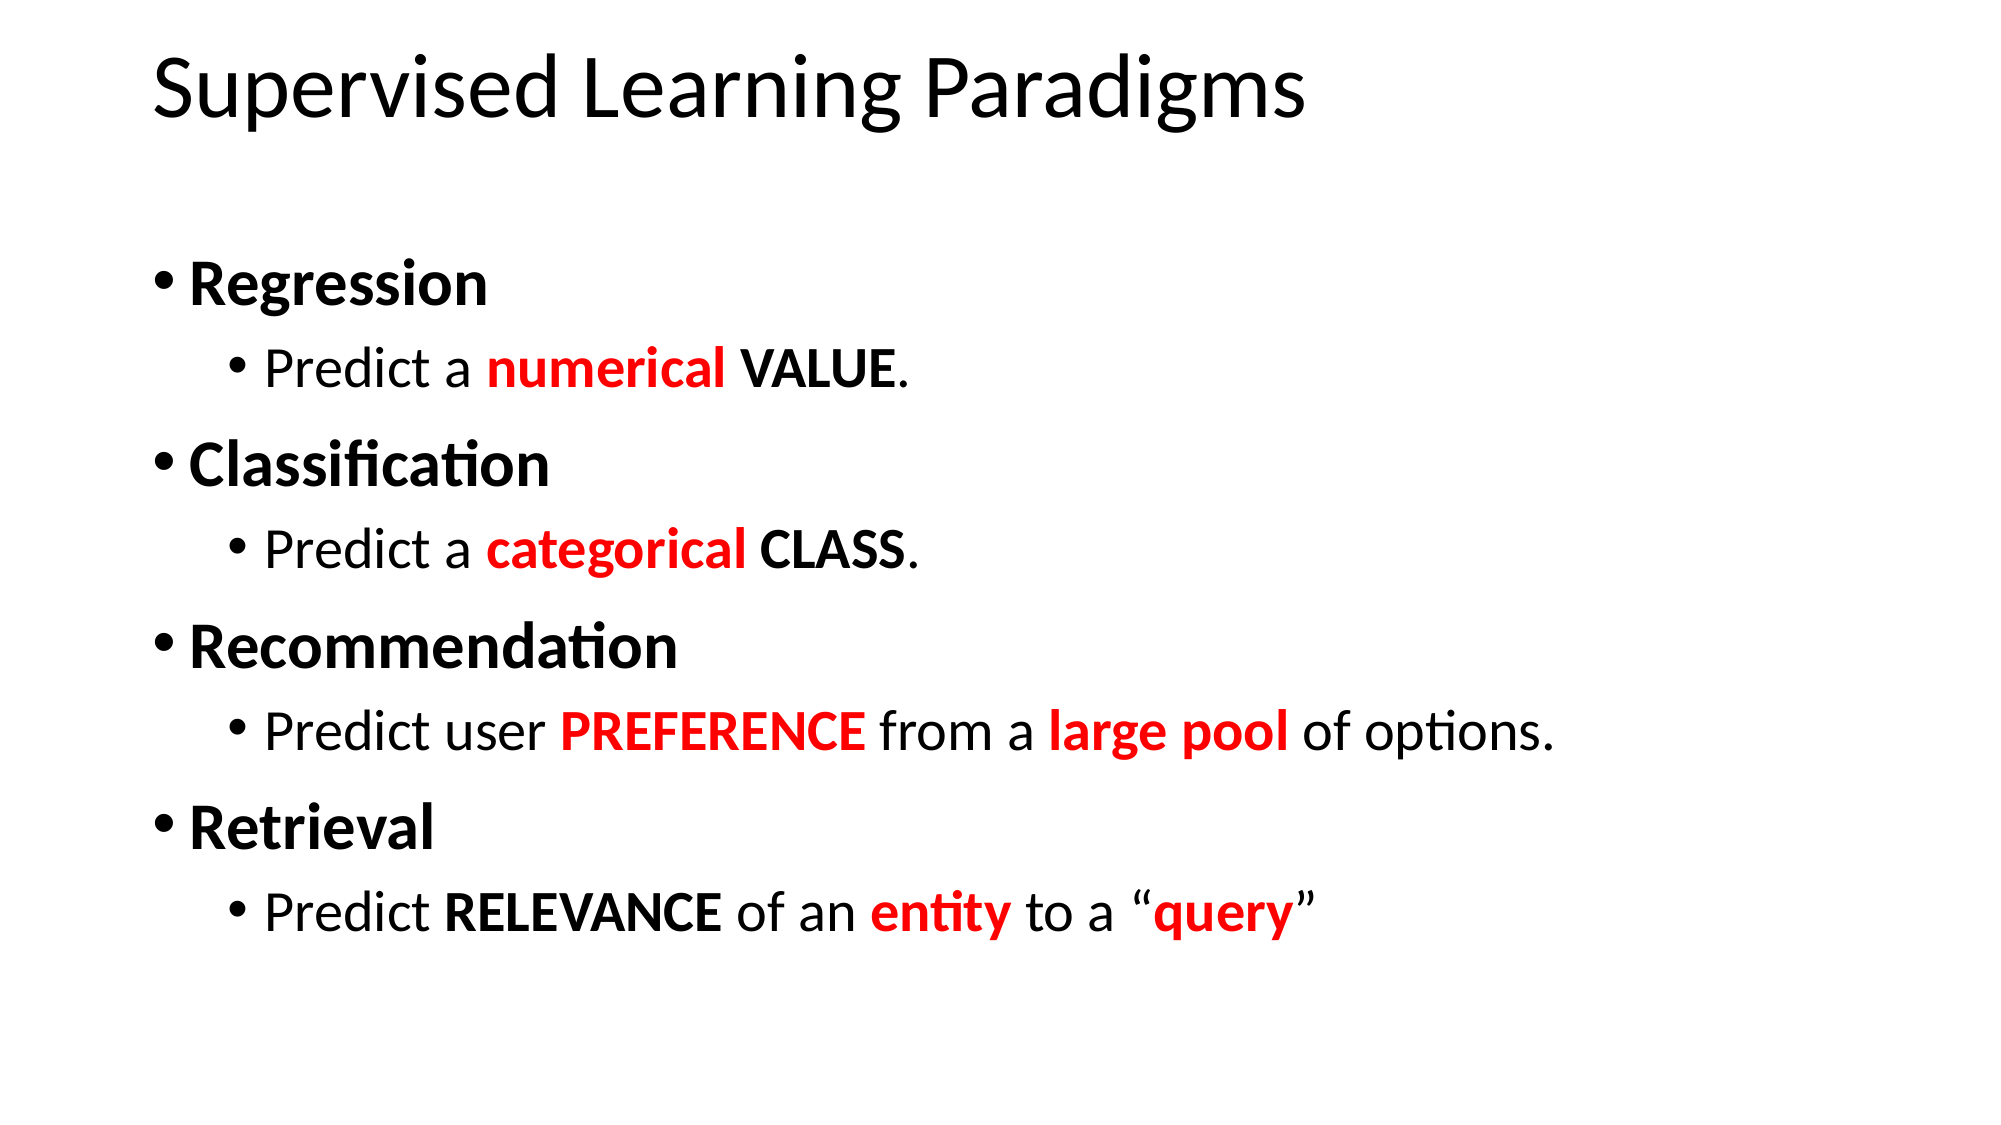

# Supervised Learning Paradigms
Regression
Predict a numerical VALUE.
Classification
Predict a categorical CLASS.
Recommendation
Predict user PREFERENCE from a large pool of options.
Retrieval
Predict RELEVANCE of an entity to a “query”